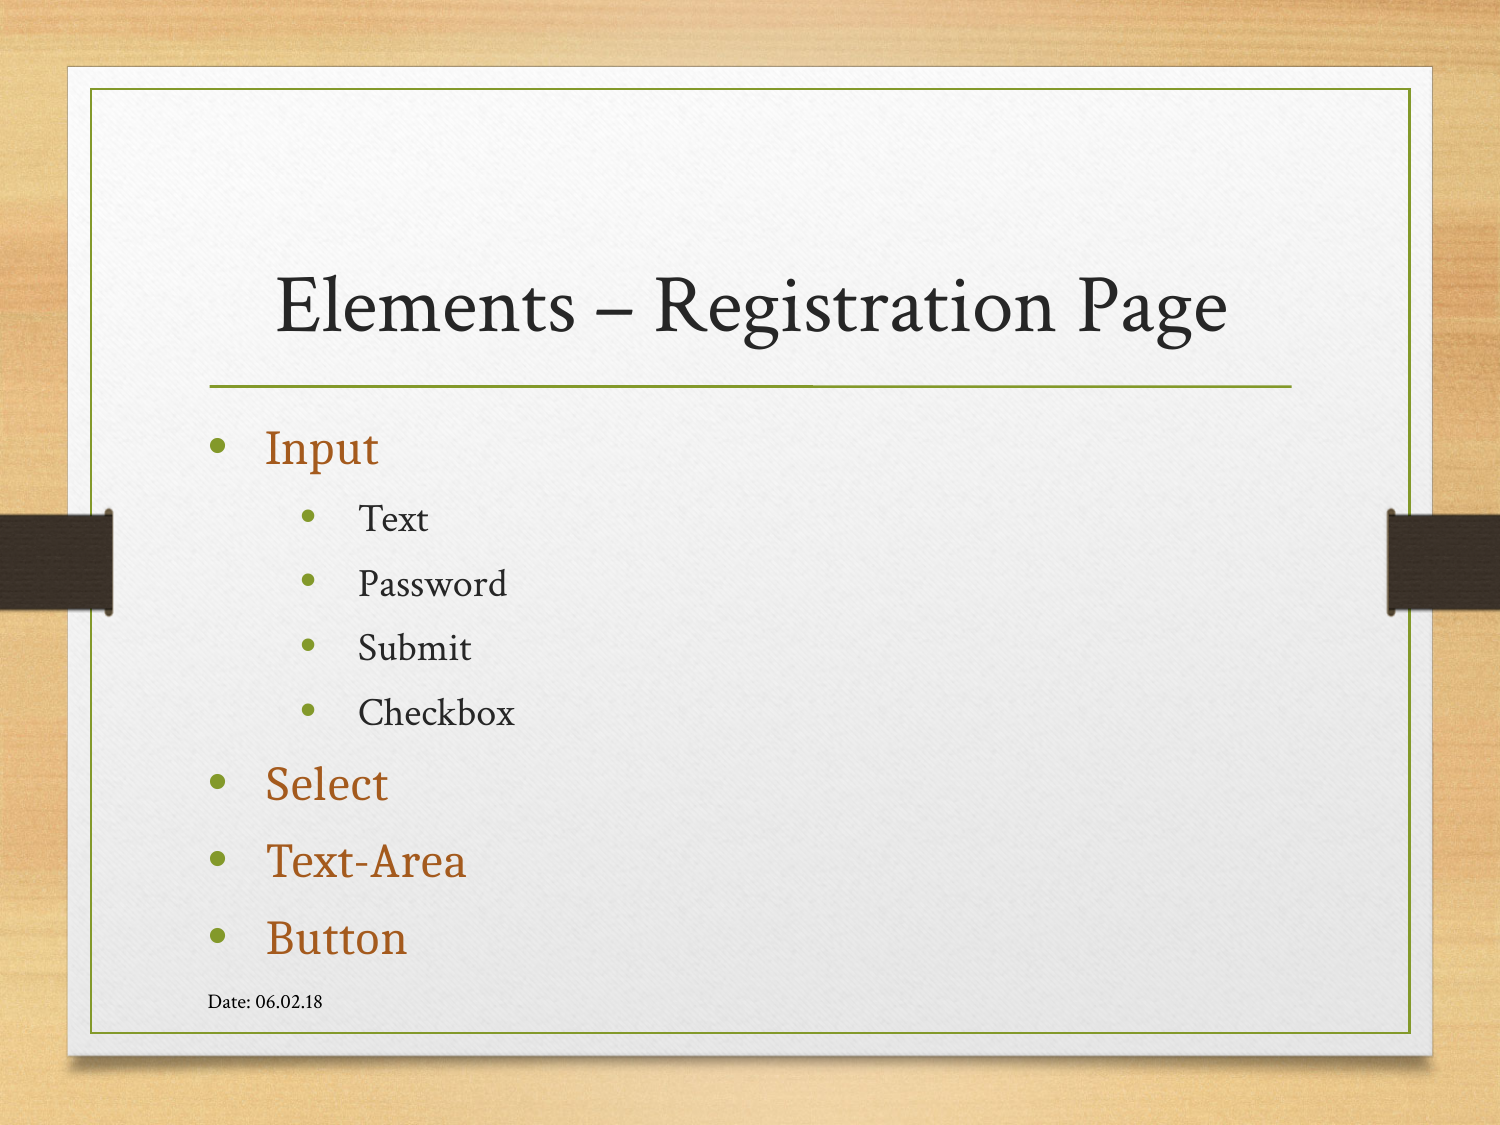

Elements – Registration Page
Input
Text
Password
Submit
Checkbox
Select
Text-Area
Button
Date: 06.02.18